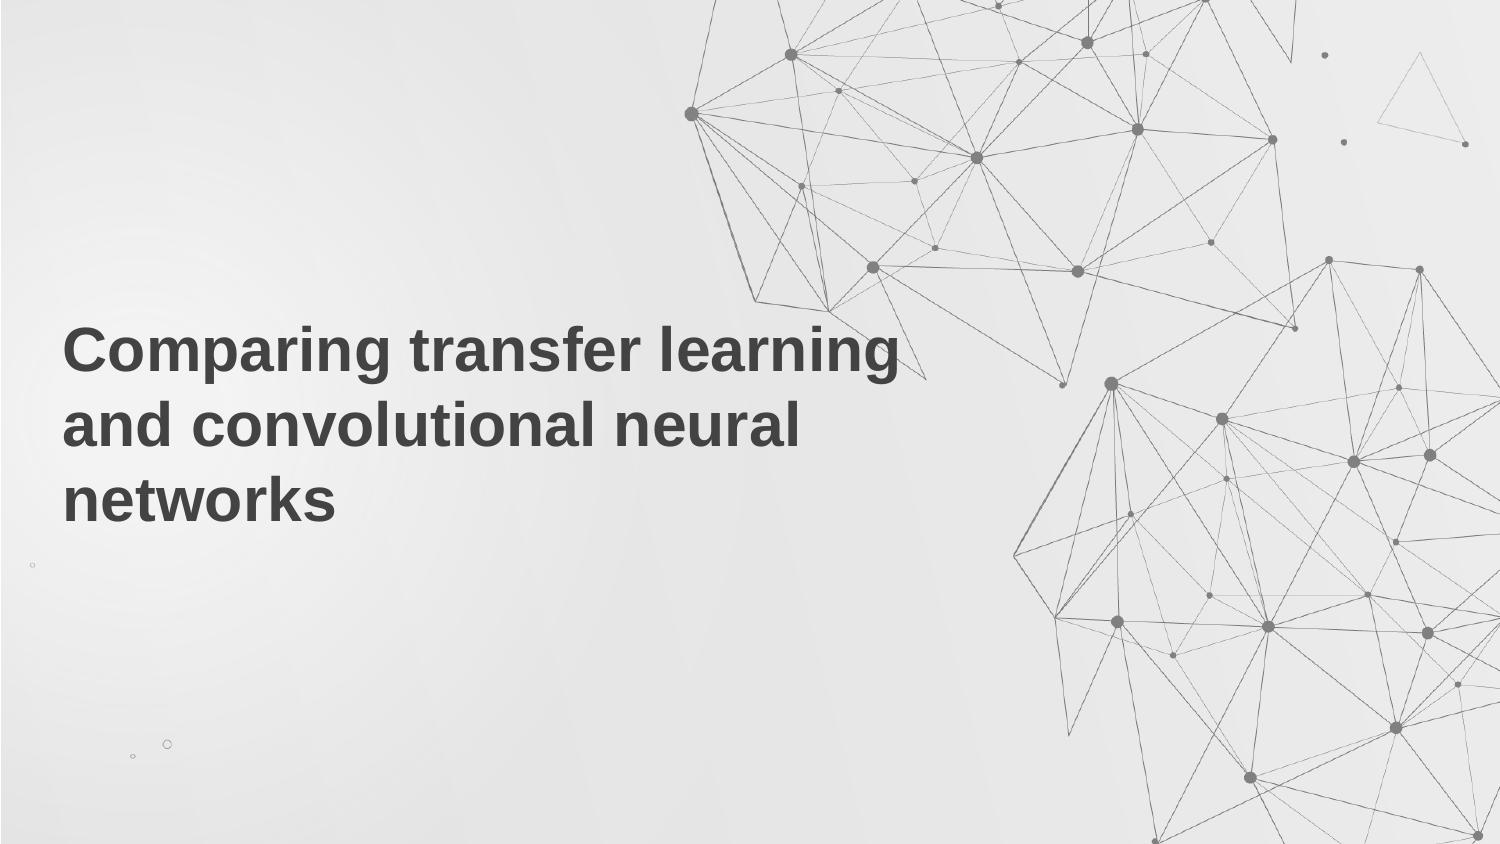

# Comparing transfer learning and convolutional neural networks